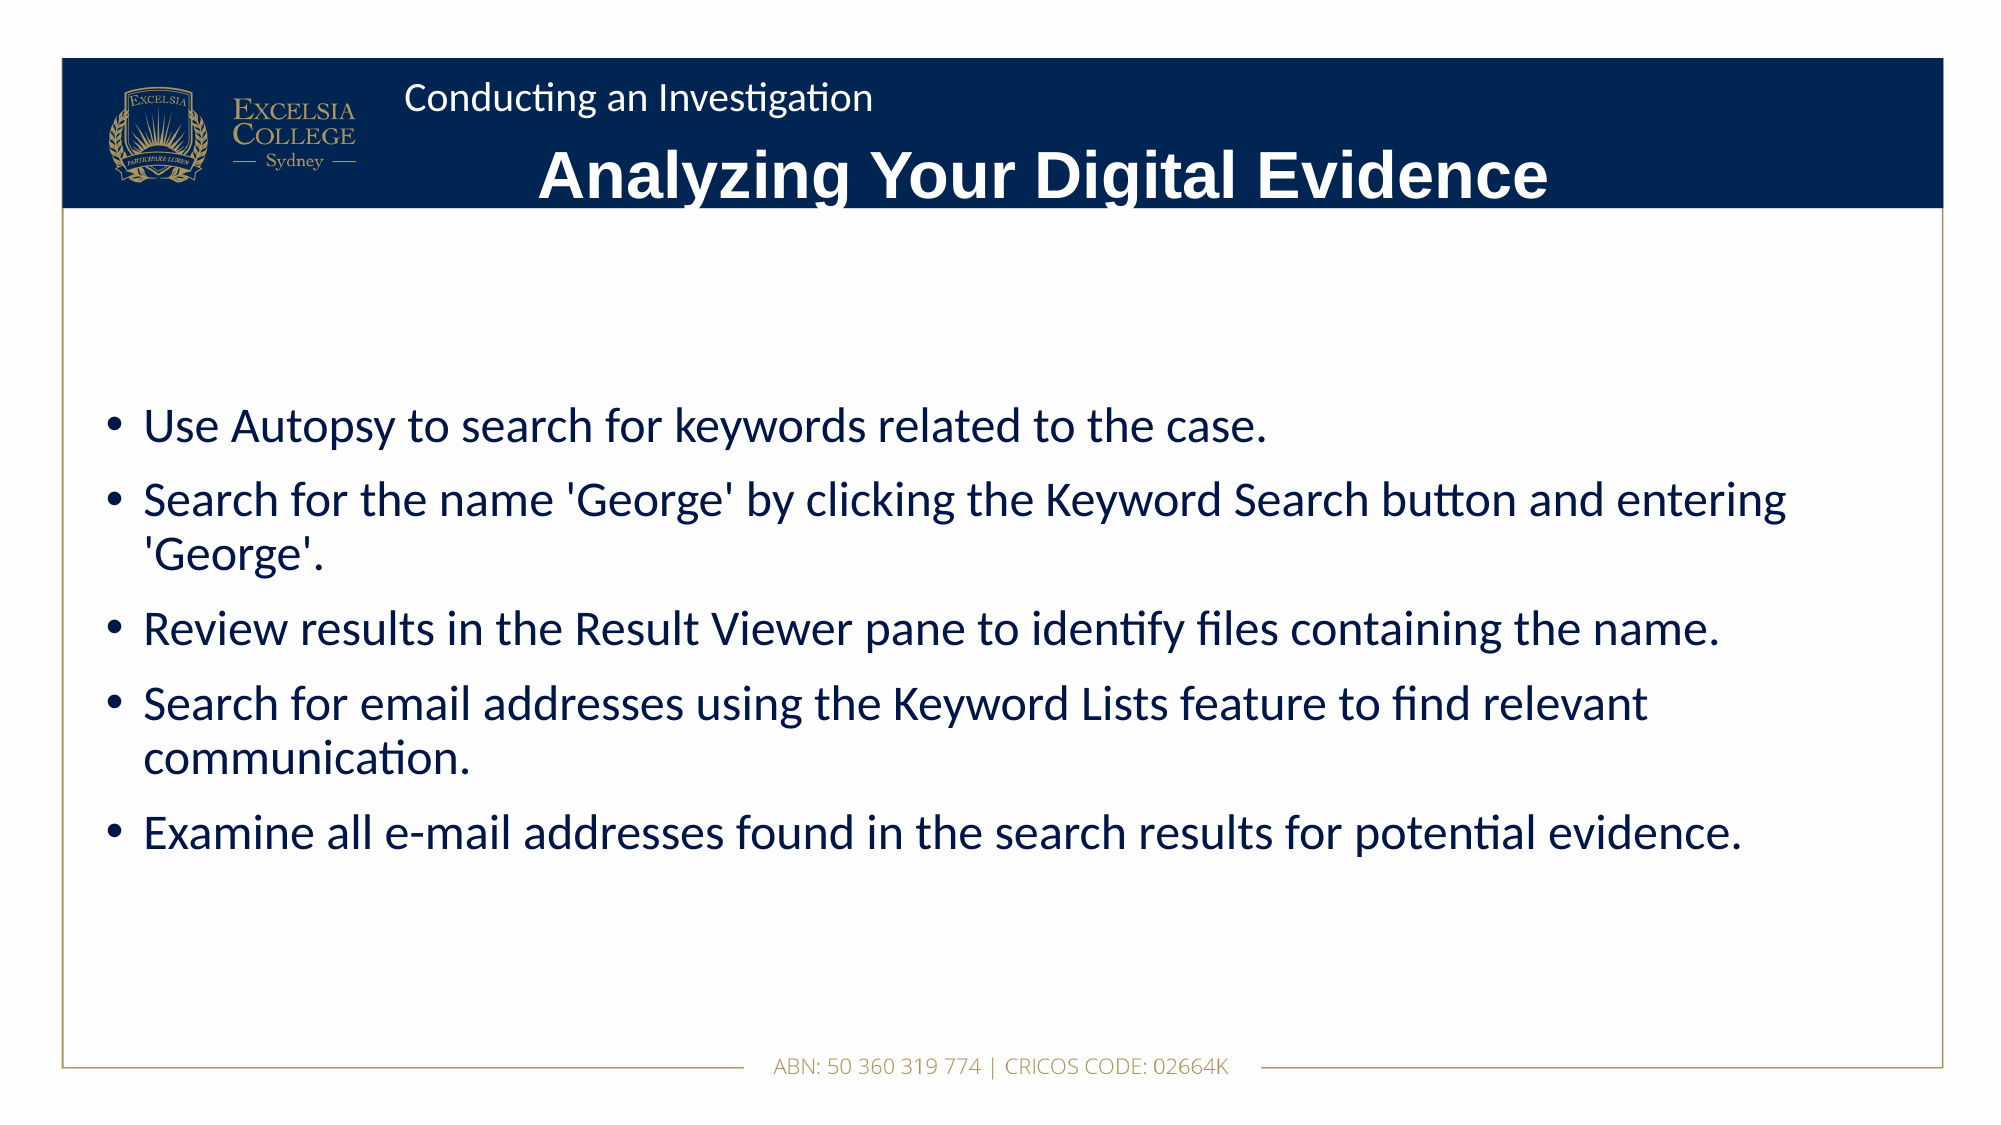

# Conducting an Investigation
Analyzing Your Digital Evidence
Use Autopsy to search for keywords related to the case.
Search for the name 'George' by clicking the Keyword Search button and entering 'George'.
Review results in the Result Viewer pane to identify files containing the name.
Search for email addresses using the Keyword Lists feature to find relevant communication.
Examine all e-mail addresses found in the search results for potential evidence.